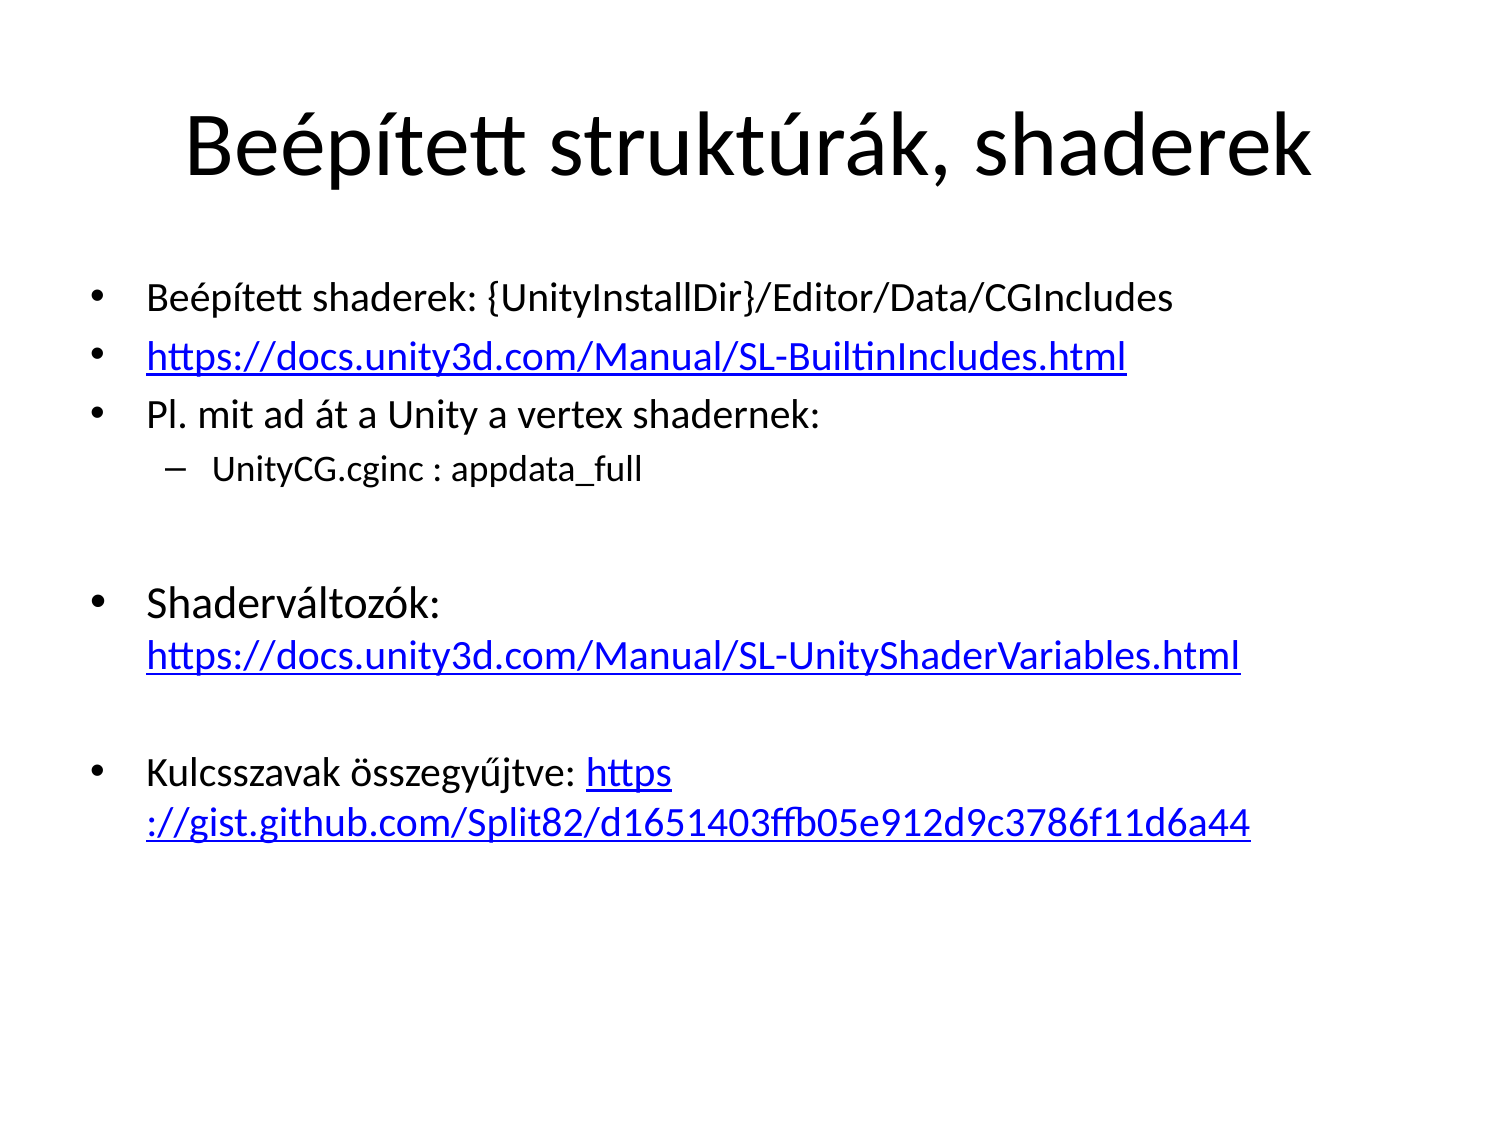

# Beépített struktúrák, shaderek
Beépített shaderek: {UnityInstallDir}/Editor/Data/CGIncludes
https://docs.unity3d.com/Manual/SL-BuiltinIncludes.html
Pl. mit ad át a Unity a vertex shadernek:
UnityCG.cginc : appdata_full

Shaderváltozók:
https://docs.unity3d.com/Manual/SL-UnityShaderVariables.html

Kulcsszavak összegyűjtve: https://gist.github.com/Split82/d1651403ffb05e912d9c3786f11d6a44